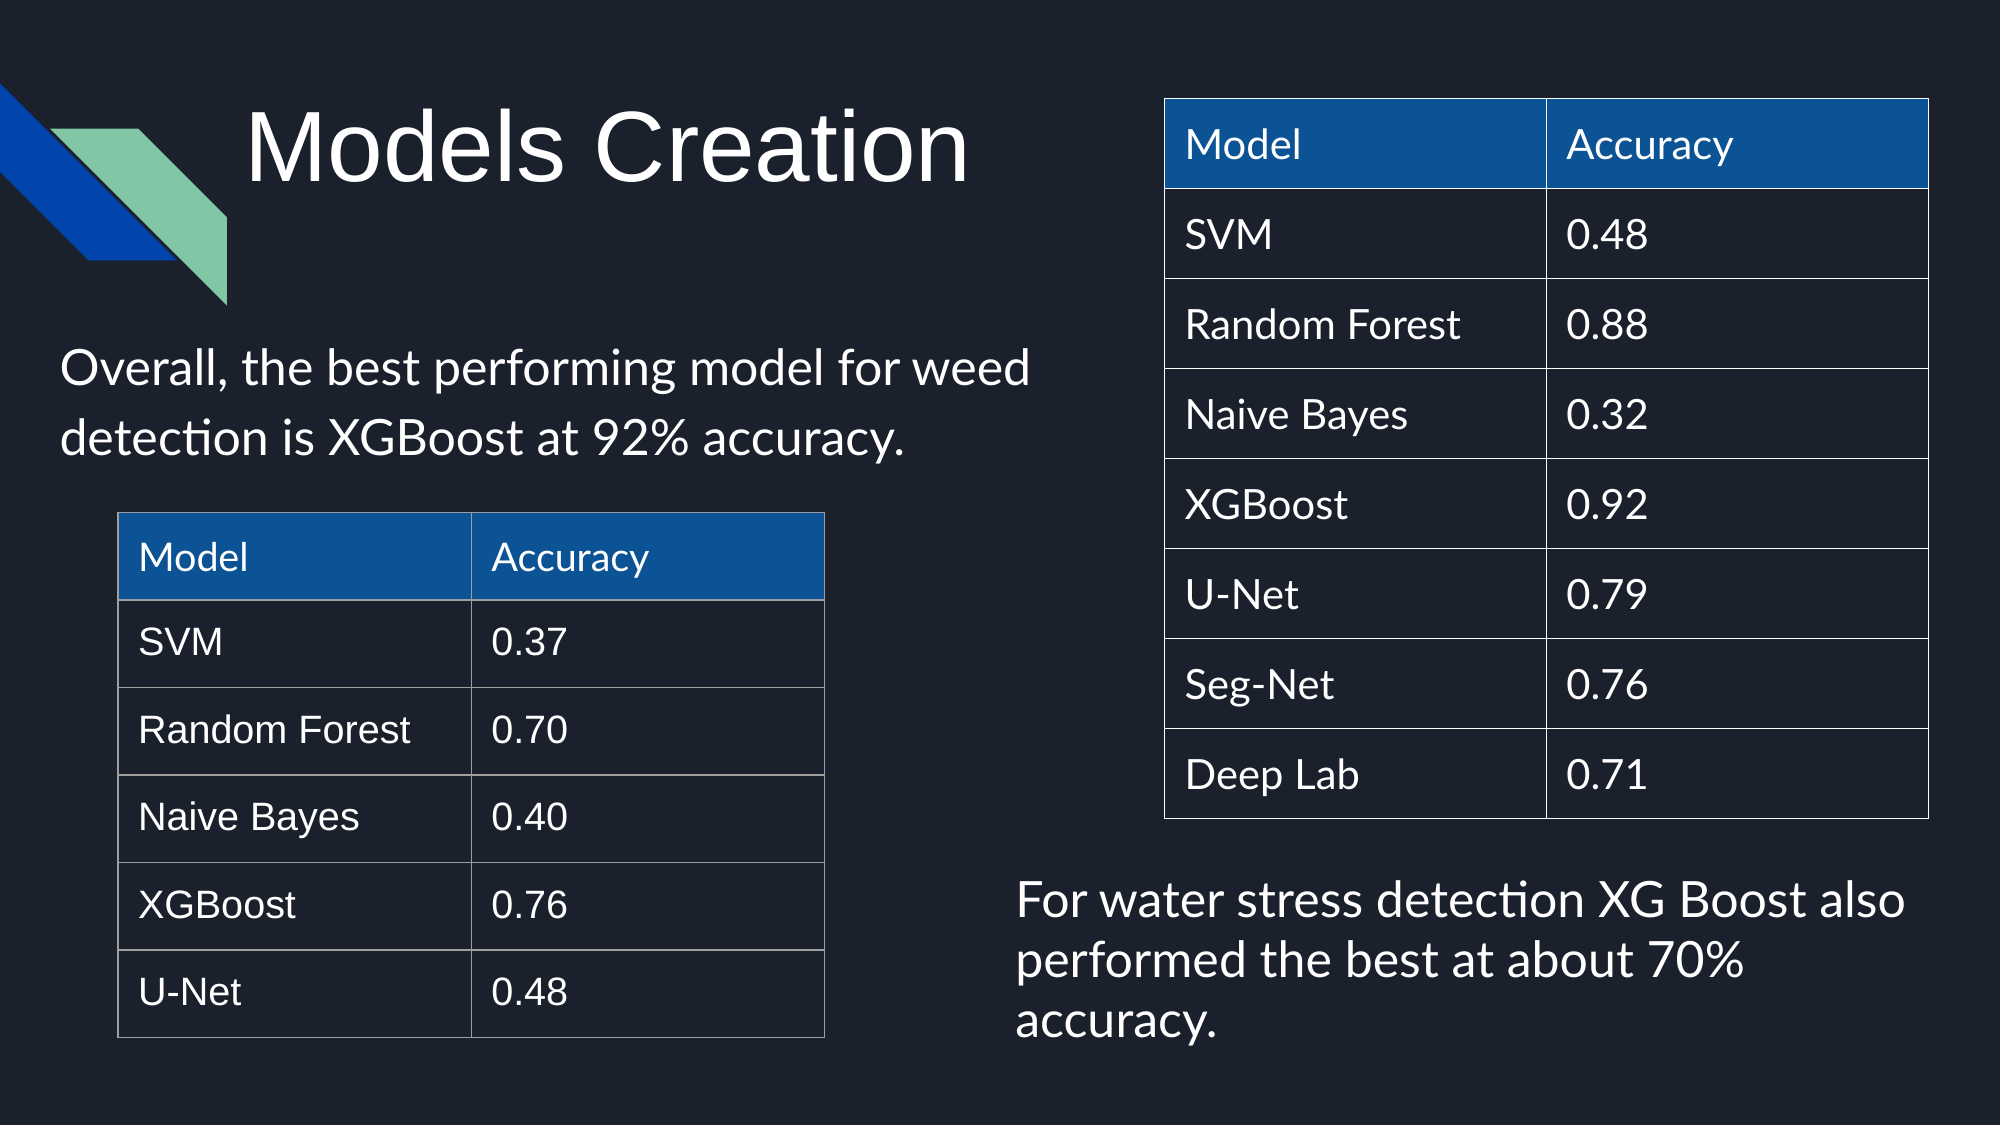

# Models Creation
| Model | Accuracy |
| --- | --- |
| SVM | 0.48 |
| Random Forest | 0.88 |
| Naive Bayes | 0.32 |
| XGBoost | 0.92 |
| U-Net | 0.79 |
| Seg-Net | 0.76 |
| Deep Lab | 0.71 |
Overall, the best performing model for weed detection is XGBoost at 92% accuracy.
| Model | Accuracy |
| --- | --- |
| SVM | 0.37 |
| Random Forest | 0.70 |
| Naive Bayes | 0.40 |
| XGBoost | 0.76 |
| U-Net | 0.48 |
For water stress detection XG Boost also performed the best at about 70% accuracy.